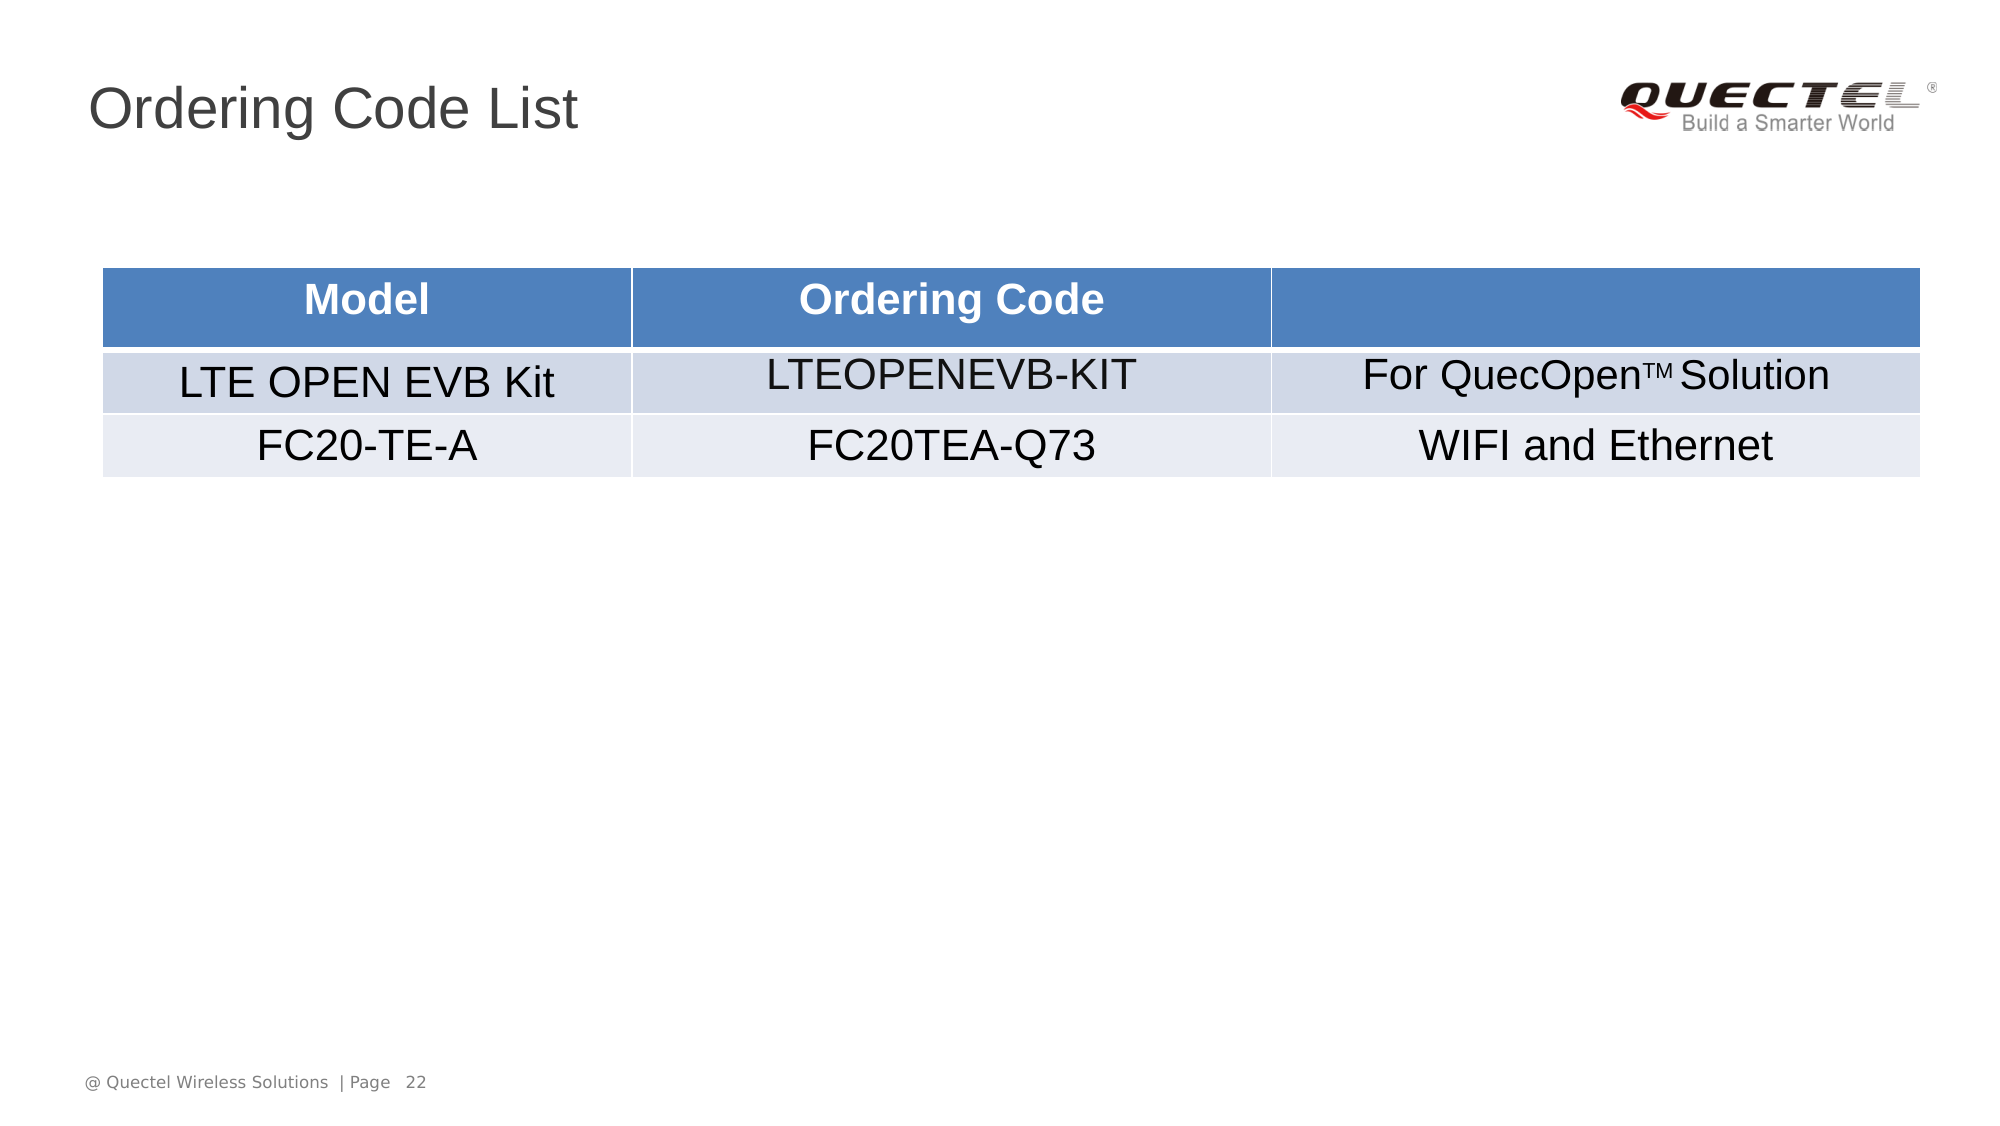

# Ordering Code List
| Model | Ordering Code |  |
| --- | --- | --- |
| LTE OPEN EVB Kit | LTEOPENEVB-KIT | For QuecOpenTM Solution |
| FC20-TE-A | FC20TEA-Q73 | WIFI and Ethernet |